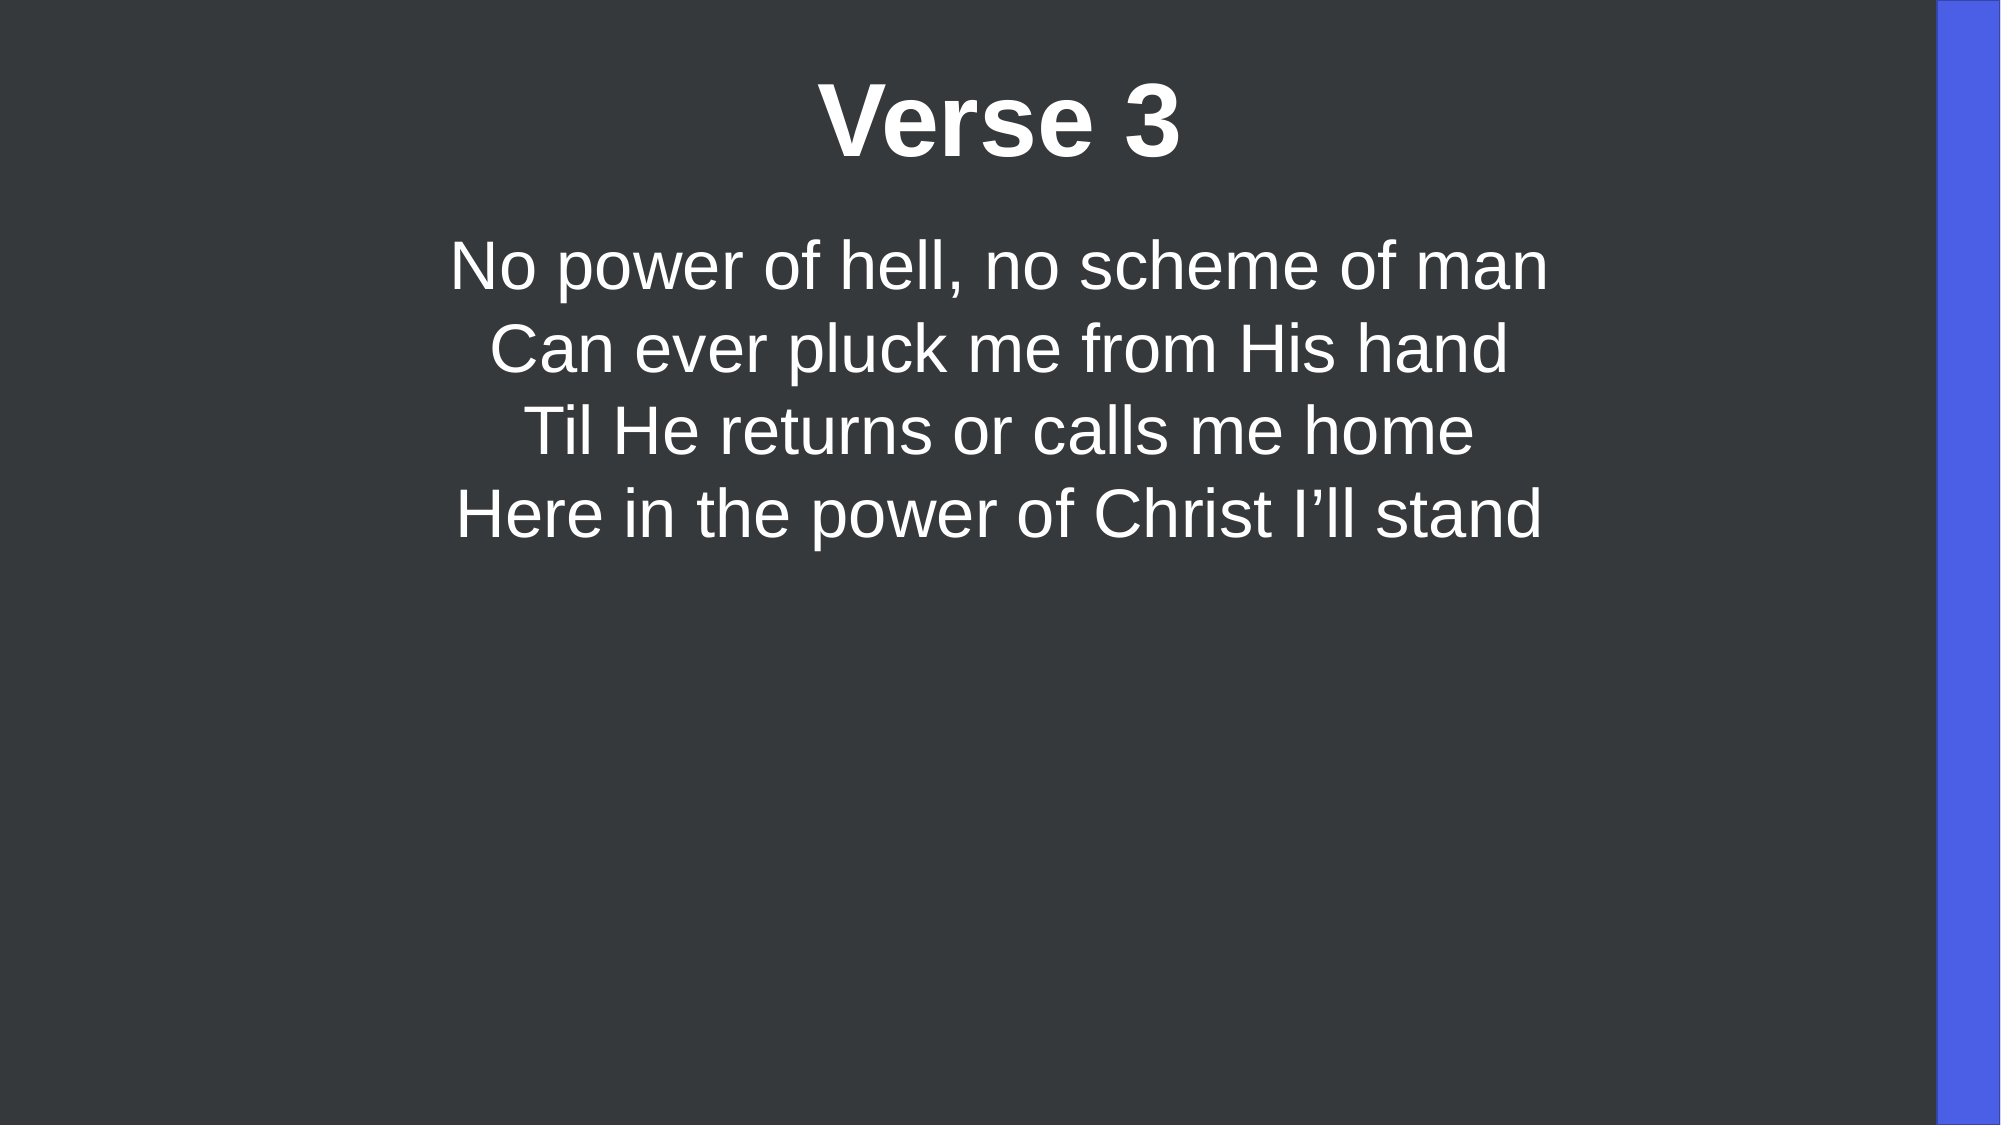

Verse 3
No power of hell, no scheme of man
Can ever pluck me from His hand
Til He returns or calls me home
Here in the power of Christ I’ll stand